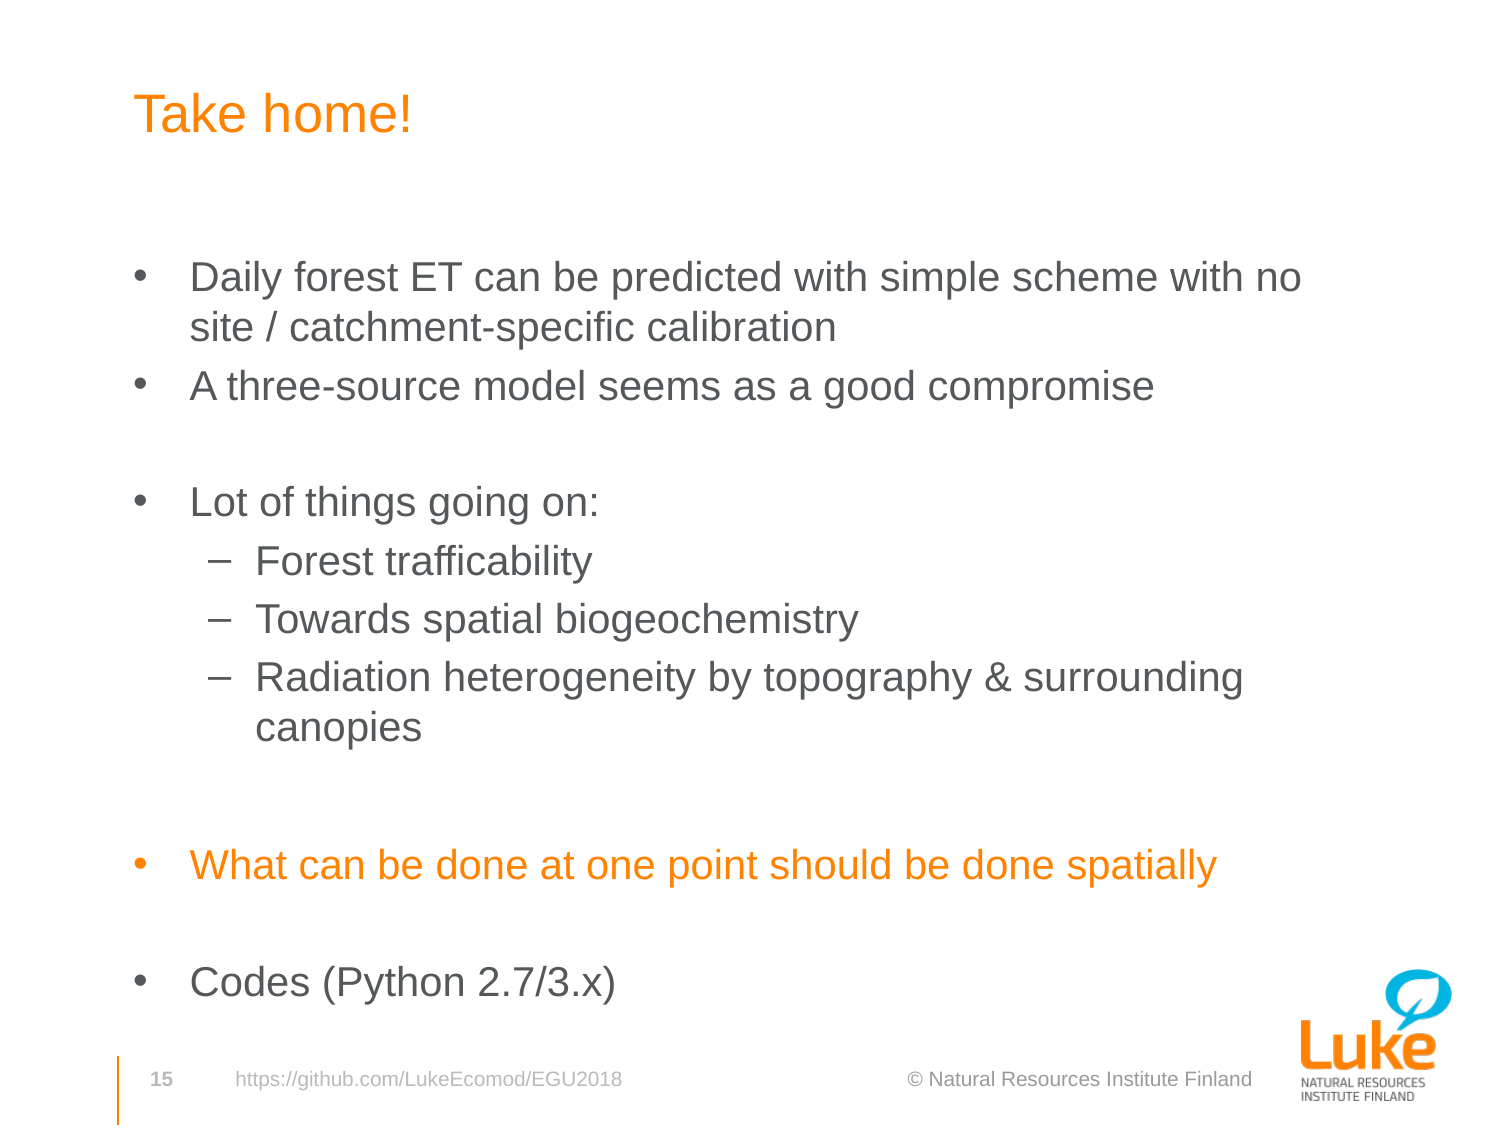

# Take home!

Daily forest ET can be predicted with simple scheme with no site / catchment-specific calibration
A three-source model seems as a good compromise

Lot of things going on:
Forest trafficability
Towards spatial biogeochemistry
Radiation heterogeneity by topography & surrounding canopies

What can be done at one point should be done spatially

Codes (Python 2.7/3.x)

15
https://github.com/LukeEcomod/EGU2018